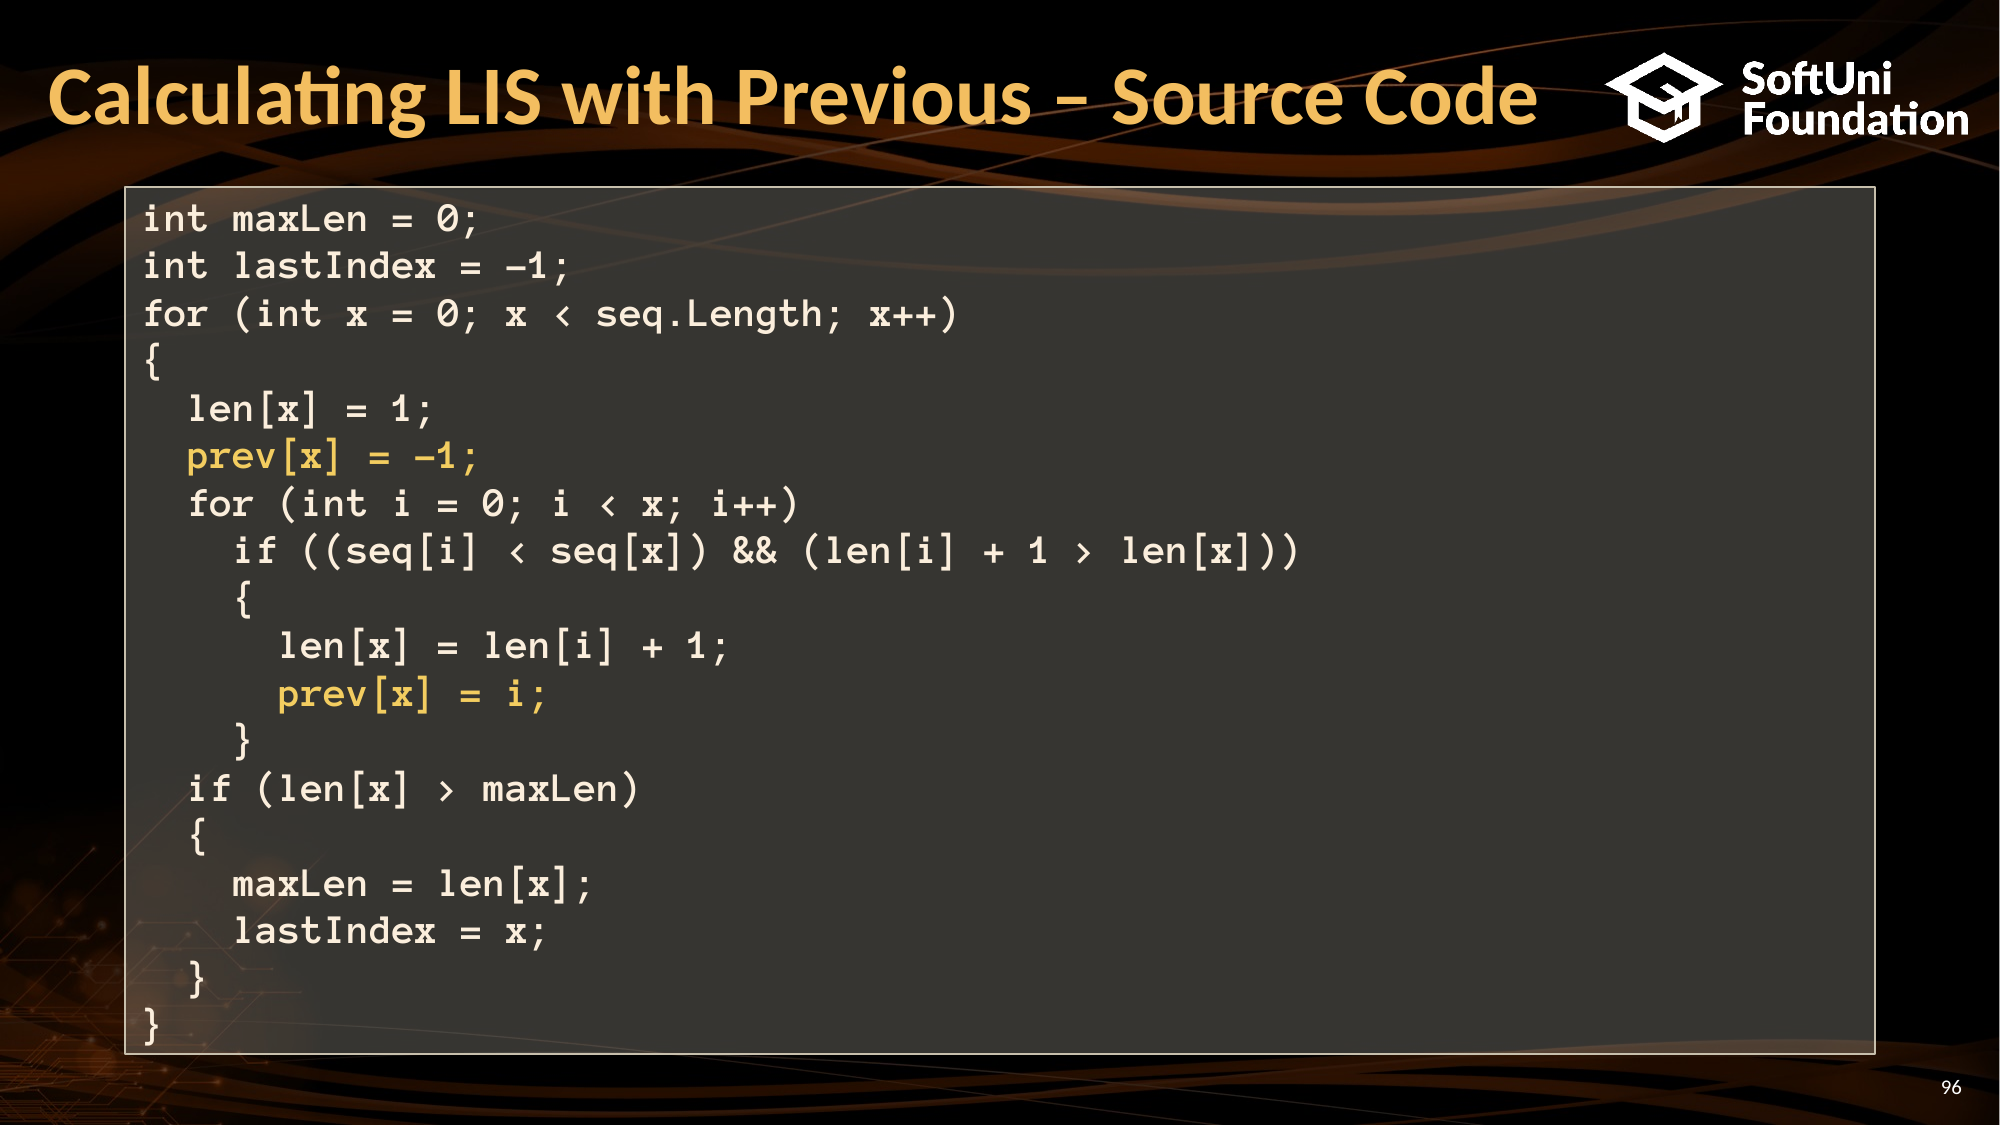

# Calculating LIS with Previous – Source Code
int maxLen = 0;
int lastIndex = -1;
for (int x = 0; x < seq.Length; x++)
{
  len[x] = 1;
  prev[x] = -1;
  for (int i = 0; i < x; i++)
    if ((seq[i] < seq[x]) && (len[i] + 1 > len[x]))
    {
      len[x] = len[i] + 1;
      prev[x] = i;
    }
  if (len[x] > maxLen)
  {
    maxLen = len[x];
    lastIndex = x;
  }
}
96